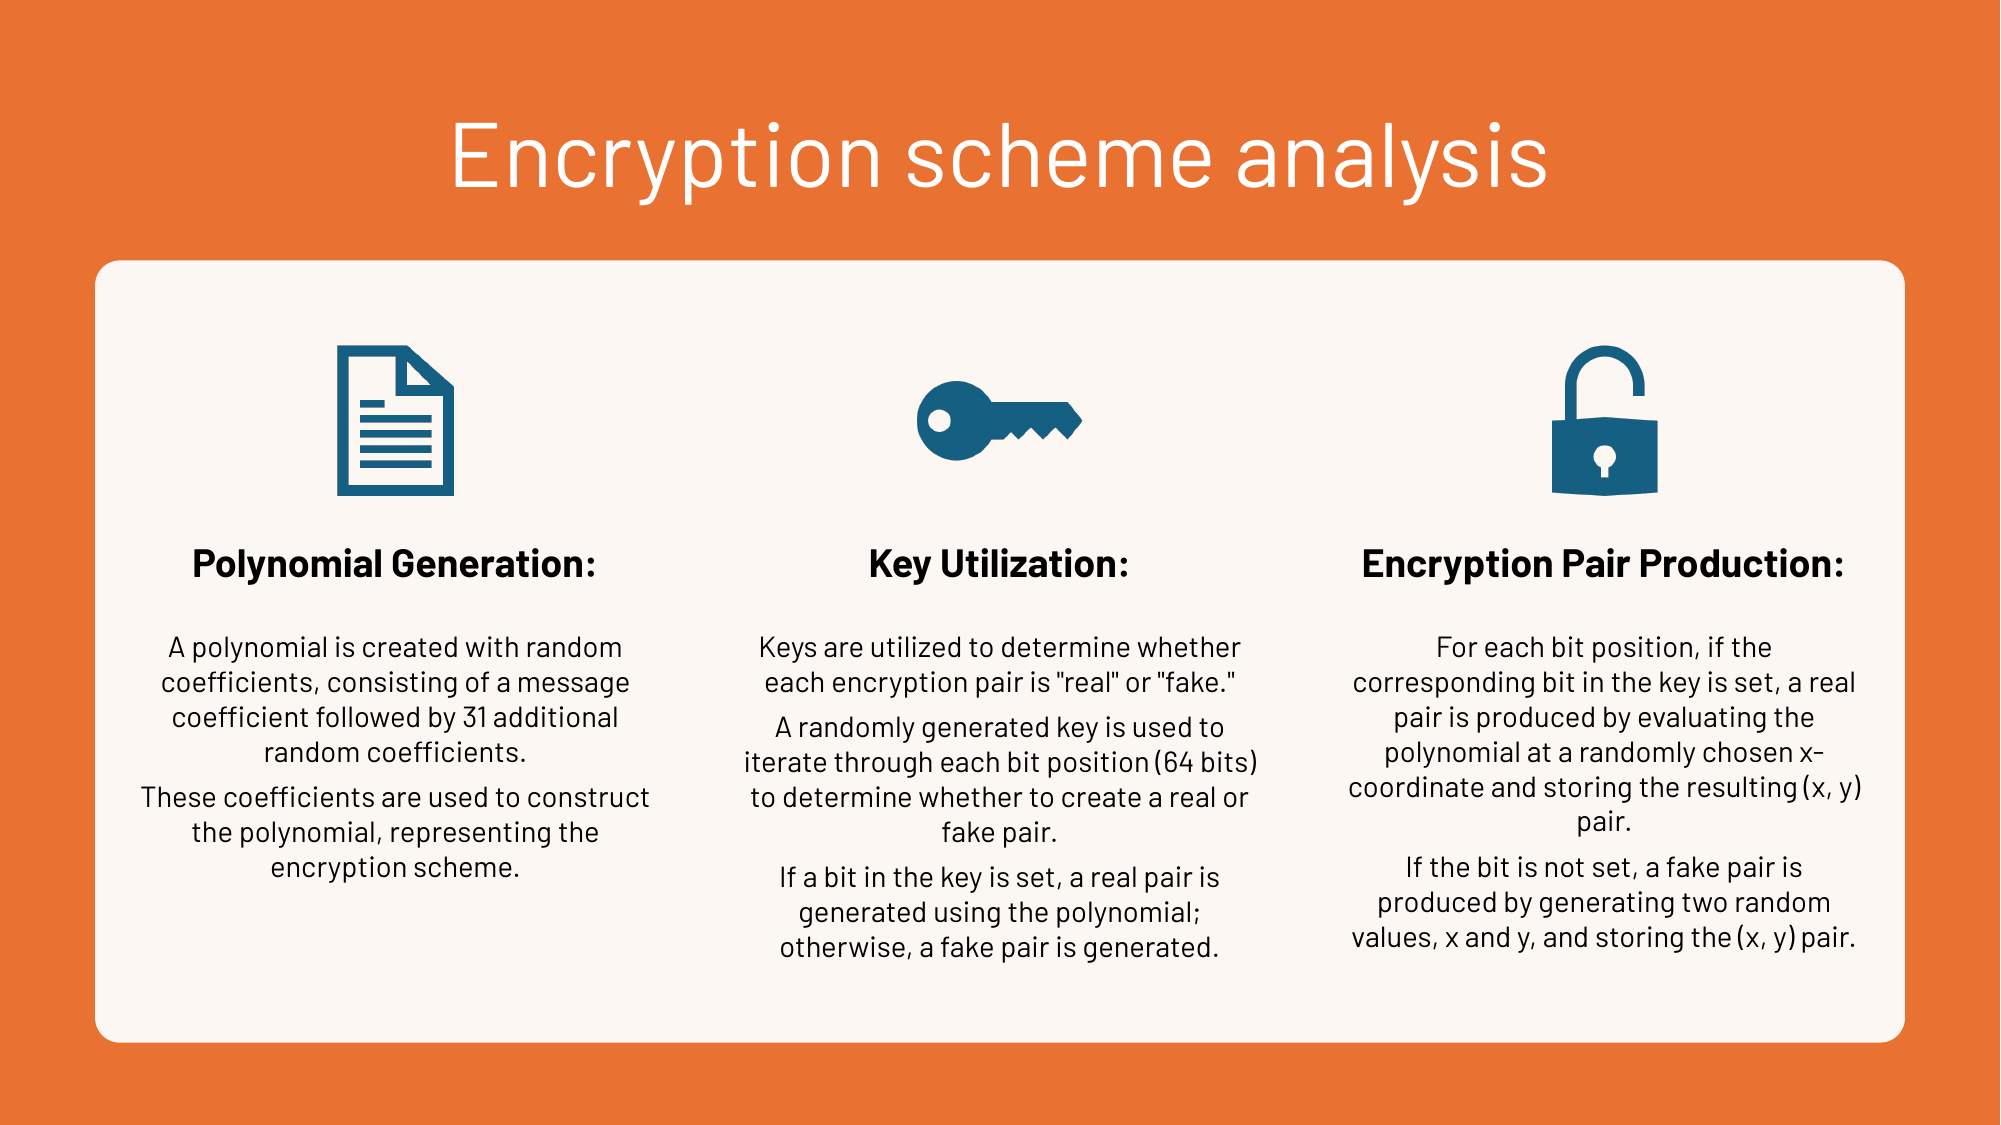

# Encryption scheme analysis

Polynomial Generation:
A polynomial is created with random coefficients, consisting of a message coefficient followed by 31 additional random coefficients.
These coefficients are used to construct the polynomial, representing the encryption scheme.
Key Utilization:
Keys are utilized to determine whether each encryption pair is "real" or "fake."
A randomly generated key is used to iterate through each bit position (64 bits) to determine whether to create a real or fake pair.
If a bit in the key is set, a real pair is generated using the polynomial; otherwise, a fake pair is generated.
Encryption Pair Production:
For each bit position, if the corresponding bit in the key is set, a real pair is produced by evaluating the polynomial at a randomly chosen x-coordinate and storing the resulting (x, y) pair.
If the bit is not set, a fake pair is produced by generating two random values, x and y, and storing the (x, y) pair.